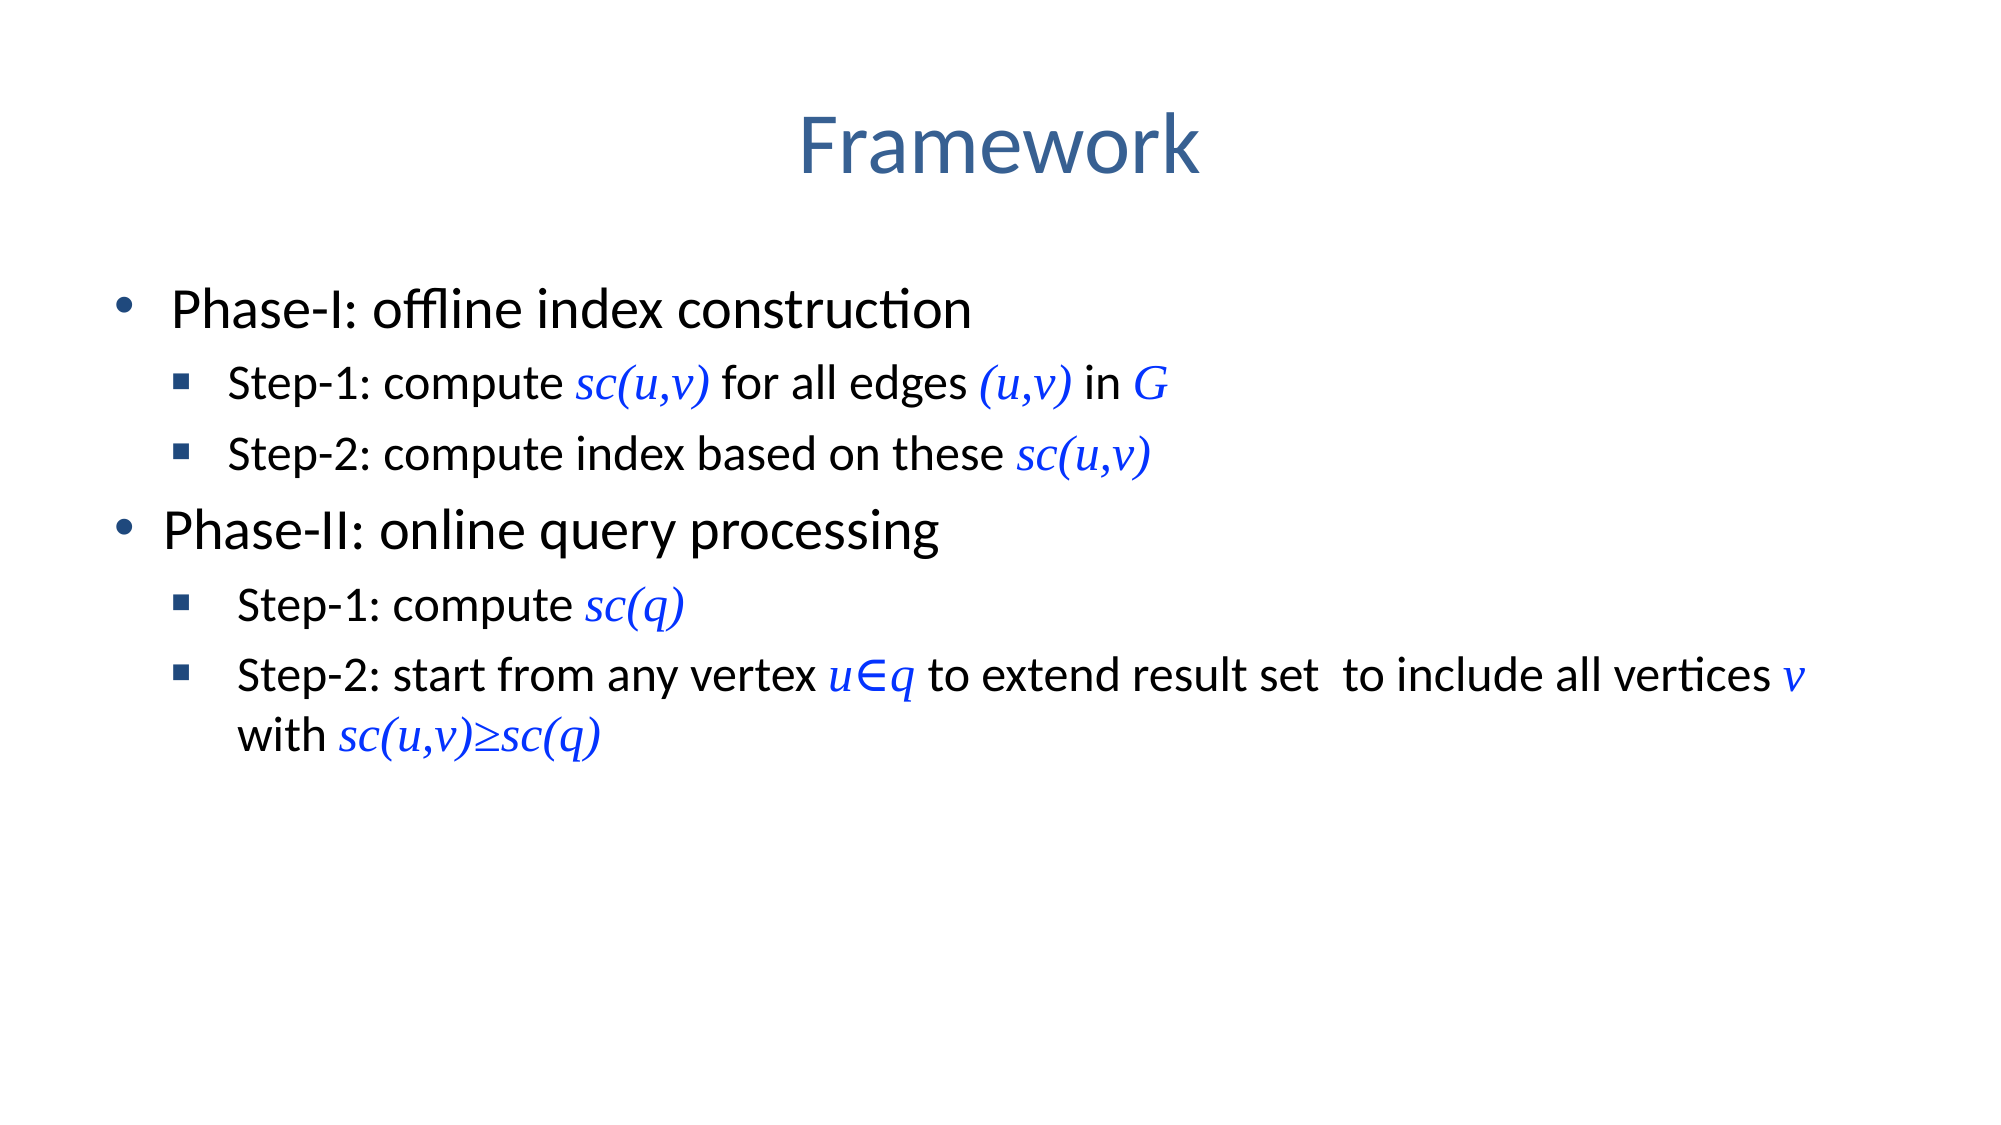

# Framework
Phase-I: offline index construction
Step-1: compute sc(u,v) for all edges (u,v) in G
Step-2: compute index based on these sc(u,v)
Phase-II: online query processing
Step-1: compute sc(q)
Step-2: start from any vertex u∈q to extend result set  to include all vertices v with sc(u,v)≥sc(q)